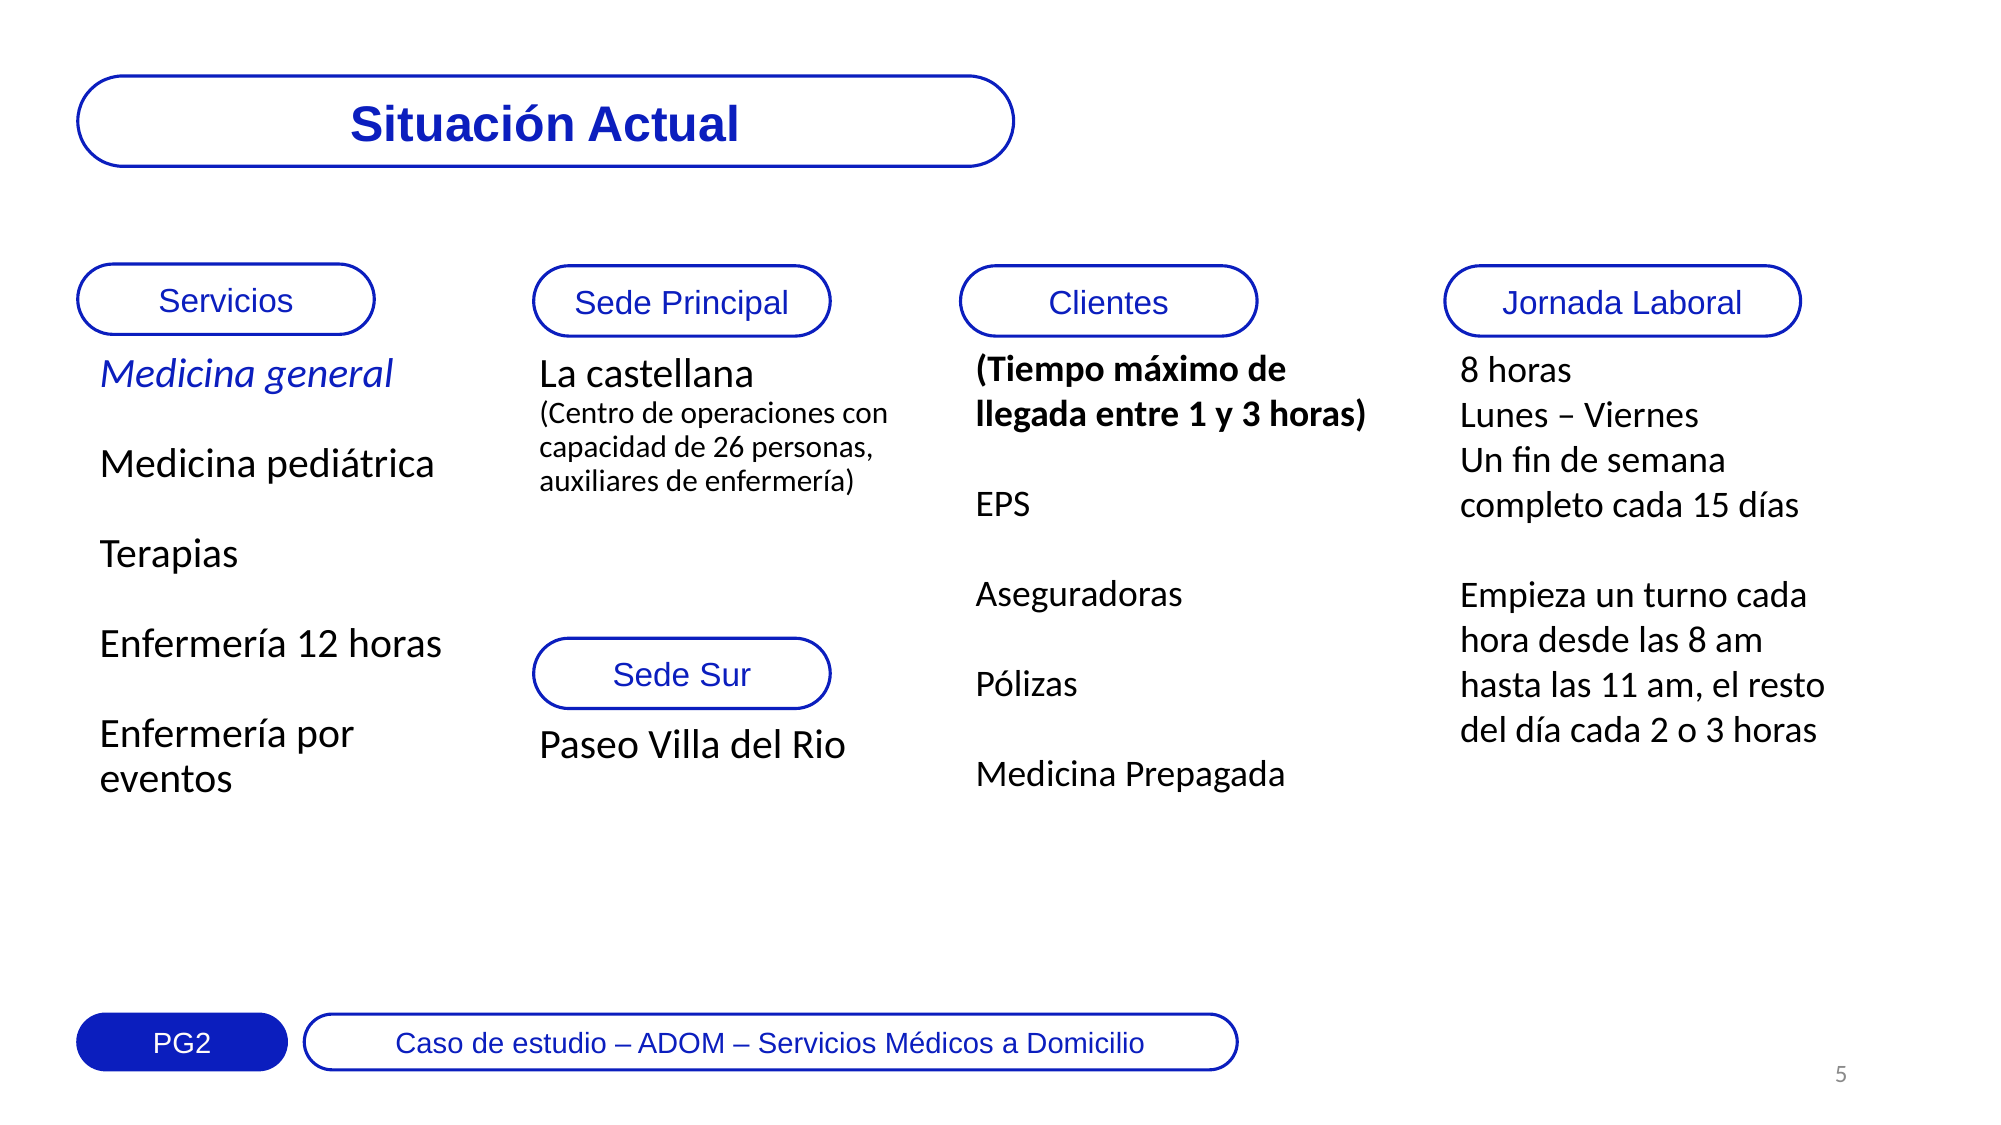

Situación Actual
Servicios
Sede Principal
Clientes
Jornada Laboral
(Tiempo máximo de llegada entre 1 y 3 horas)

EPS

Aseguradoras

Pólizas

Medicina Prepagada

Medicina general

Medicina pediátrica

Terapias

Enfermería 12 horas

Enfermería por eventos

La castellana
(Centro de operaciones con capacidad de 26 personas, auxiliares de enfermería)

Paseo Villa del Rio

8 horas
Lunes – Viernes
Un fin de semana completo cada 15 días

Empieza un turno cada hora desde las 8 am hasta las 11 am, el resto del día cada 2 o 3 horas
Sede Sur
PG2
Caso de estudio – ADOM – Servicios Médicos a Domicilio
5